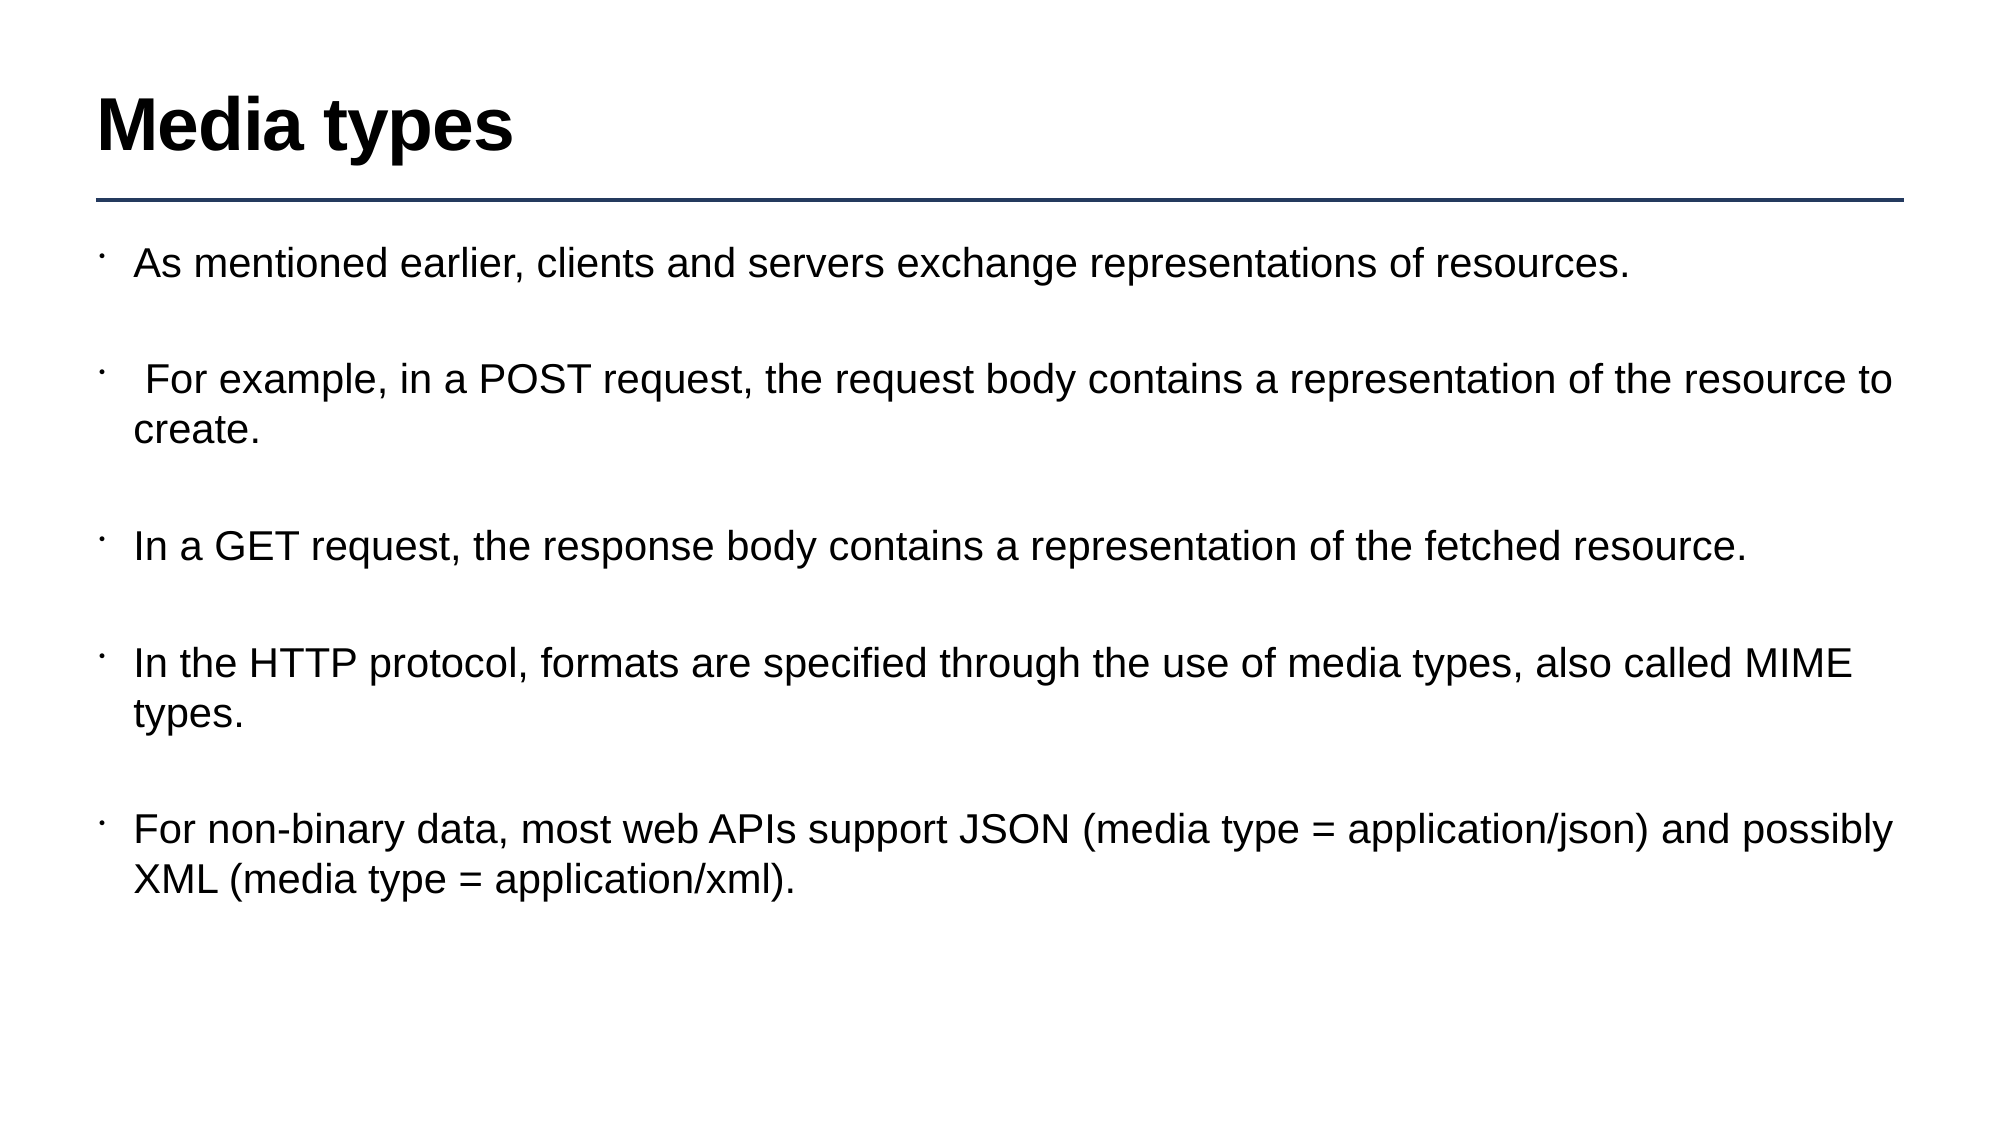

# Media types
As mentioned earlier, clients and servers exchange representations of resources.

 For example, in a POST request, the request body contains a representation of the resource to create.

In a GET request, the response body contains a representation of the fetched resource.

In the HTTP protocol, formats are specified through the use of media types, also called MIME types.

For non-binary data, most web APIs support JSON (media type = application/json) and possibly XML (media type = application/xml).